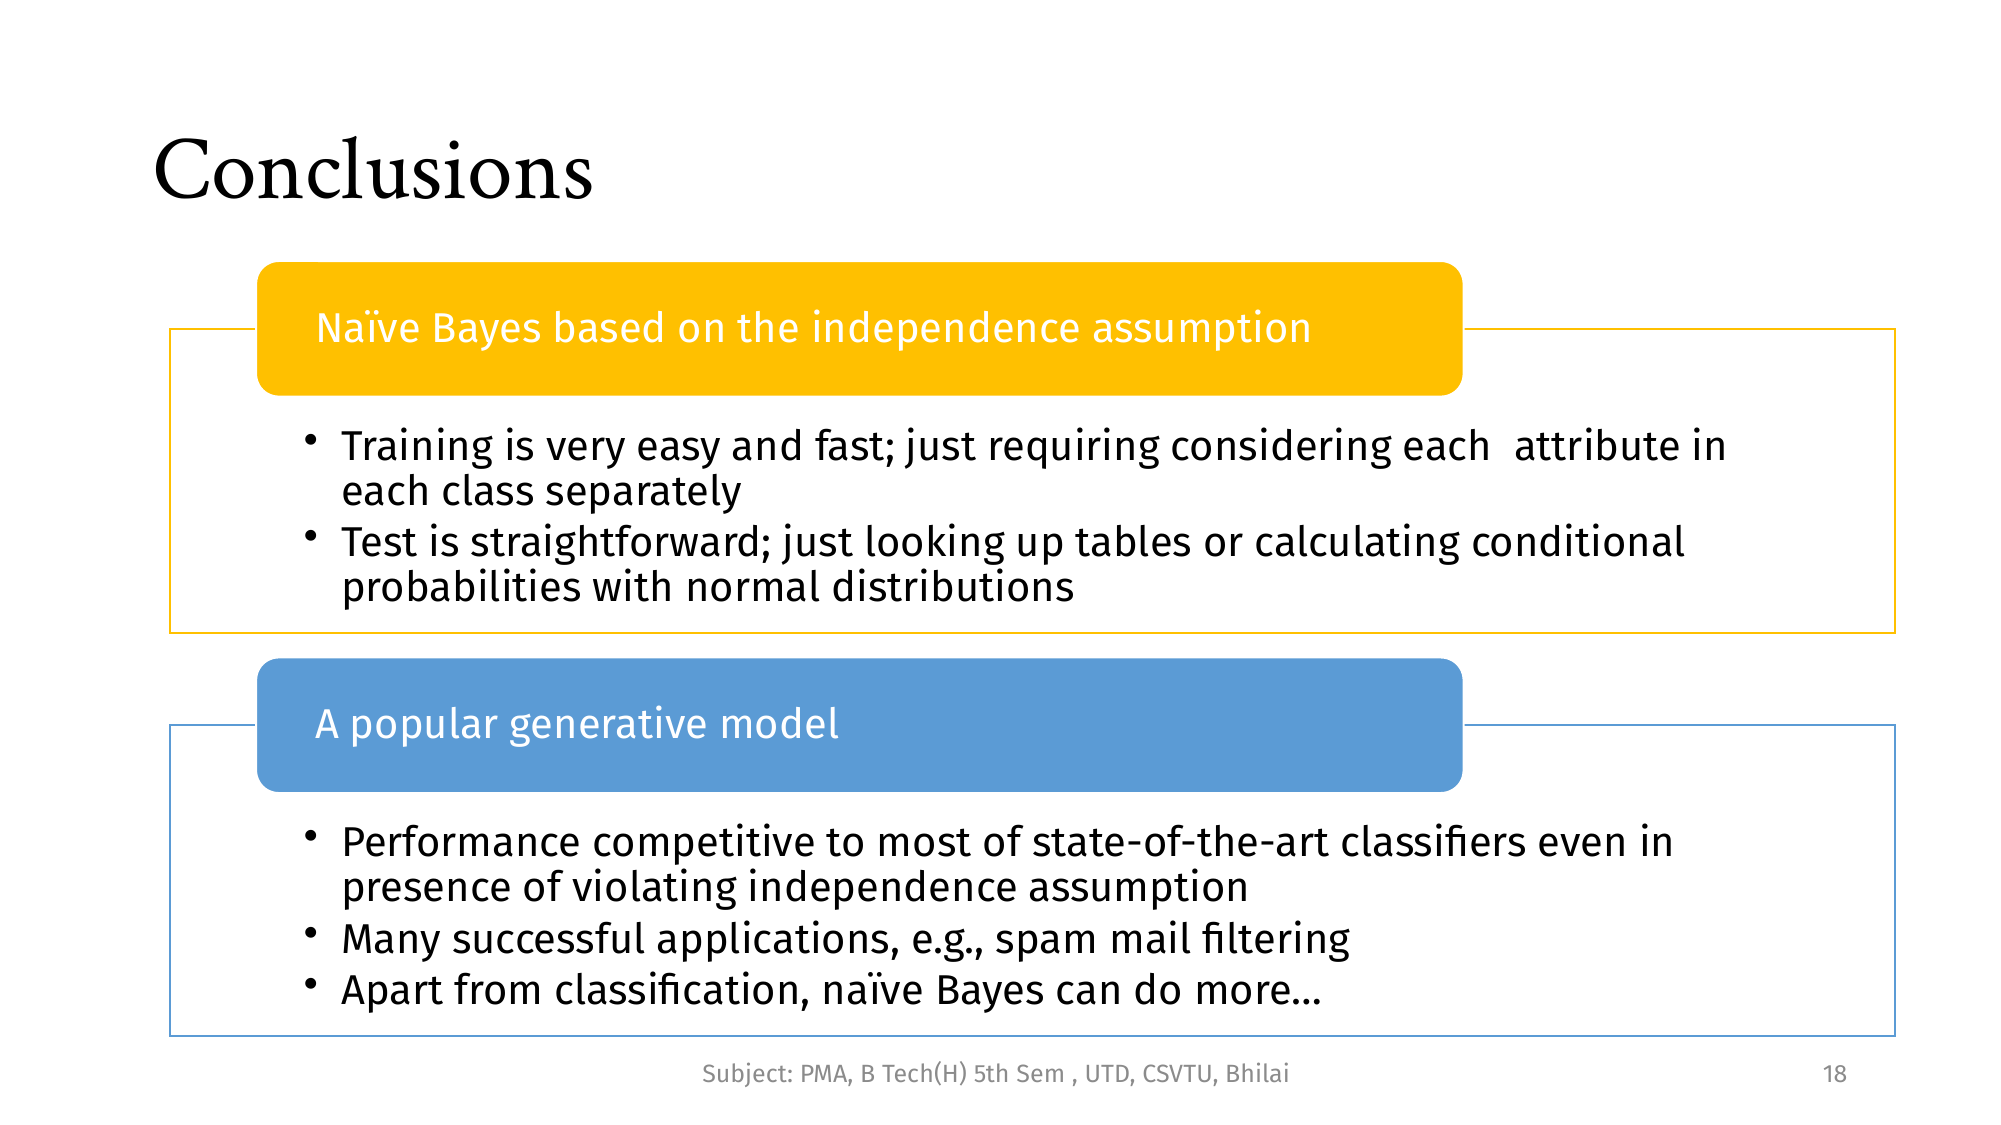

# Conclusions
Training is very easy and fast; just requiring considering each  attribute in each class separately
Test is straightforward; just looking up tables or calculating conditional probabilities with normal distributions
Naïve Bayes based on the independence assumption
Performance competitive to most of state-of-the-art classifiers even in presence of violating independence assumption
Many successful applications, e.g., spam mail filtering
Apart from classification, naïve Bayes can do more…
A popular generative model
Subject: PMA, B Tech(H) 5th Sem , UTD, CSVTU, Bhilai
18